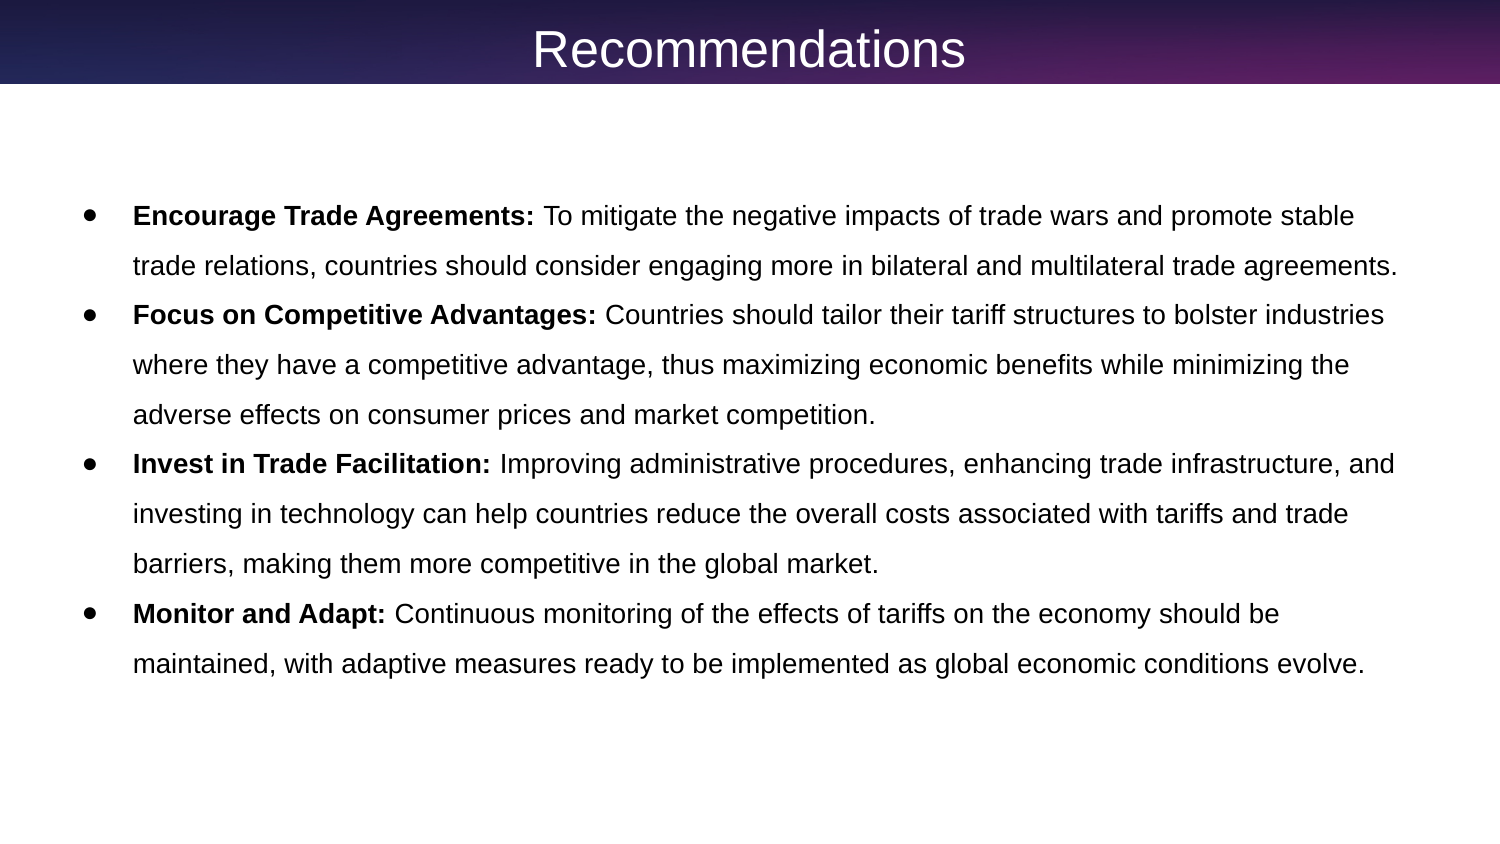

# Recommendations

Encourage Trade Agreements: To mitigate the negative impacts of trade wars and promote stable trade relations, countries should consider engaging more in bilateral and multilateral trade agreements.
Focus on Competitive Advantages: Countries should tailor their tariff structures to bolster industries where they have a competitive advantage, thus maximizing economic benefits while minimizing the adverse effects on consumer prices and market competition.
Invest in Trade Facilitation: Improving administrative procedures, enhancing trade infrastructure, and investing in technology can help countries reduce the overall costs associated with tariffs and trade barriers, making them more competitive in the global market.
Monitor and Adapt: Continuous monitoring of the effects of tariffs on the economy should be maintained, with adaptive measures ready to be implemented as global economic conditions evolve.